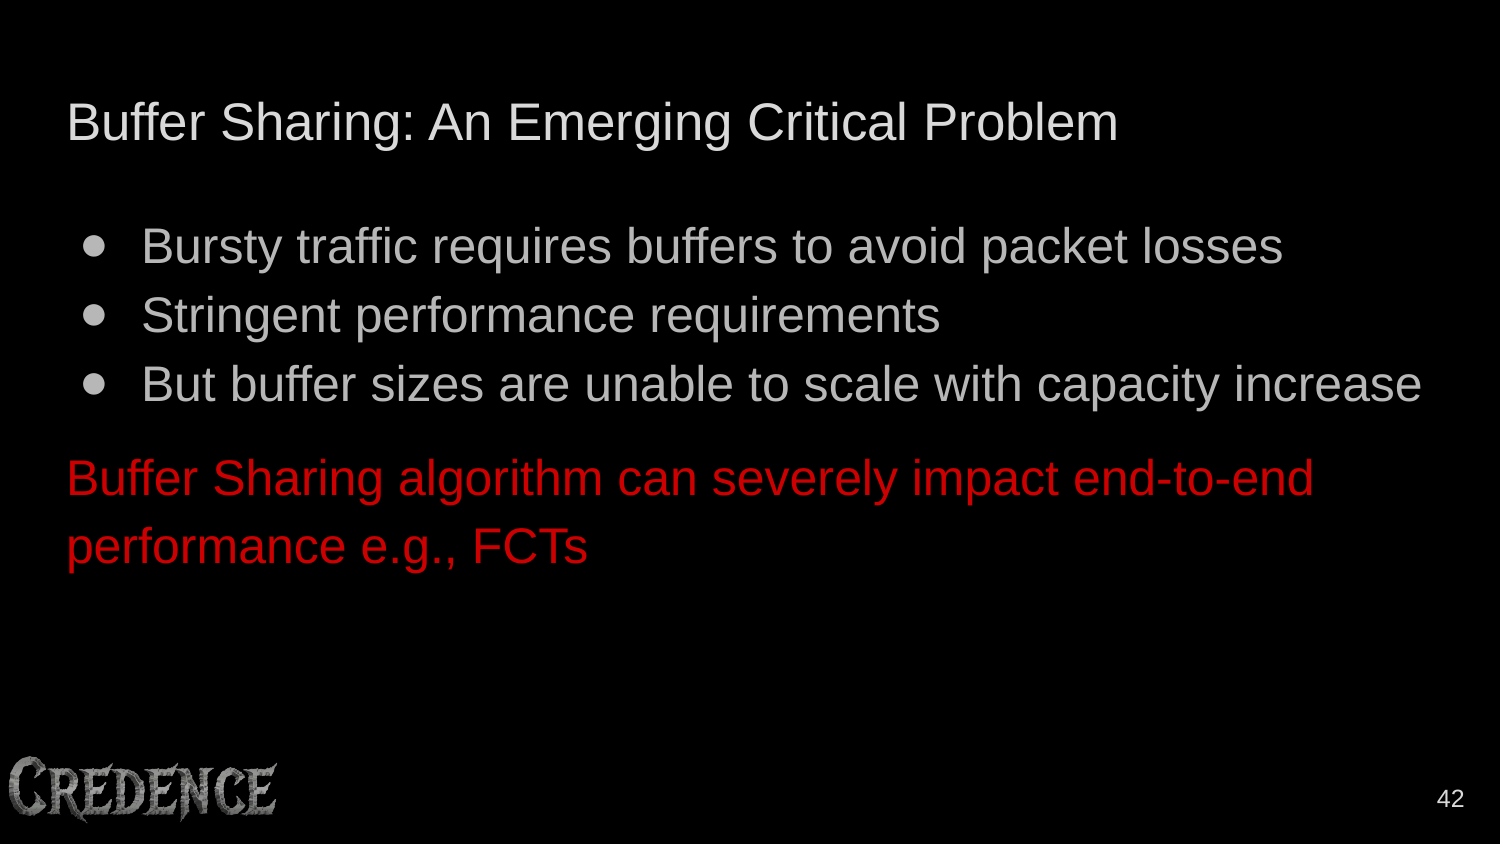

# Buffer Sharing: An Emerging Critical Problem
Bursty traffic requires buffers to avoid packet losses
Stringent performance requirements
But buffer sizes are unable to scale with capacity increase
Buffer Sharing algorithm can severely impact end-to-end performance e.g., FCTs
42